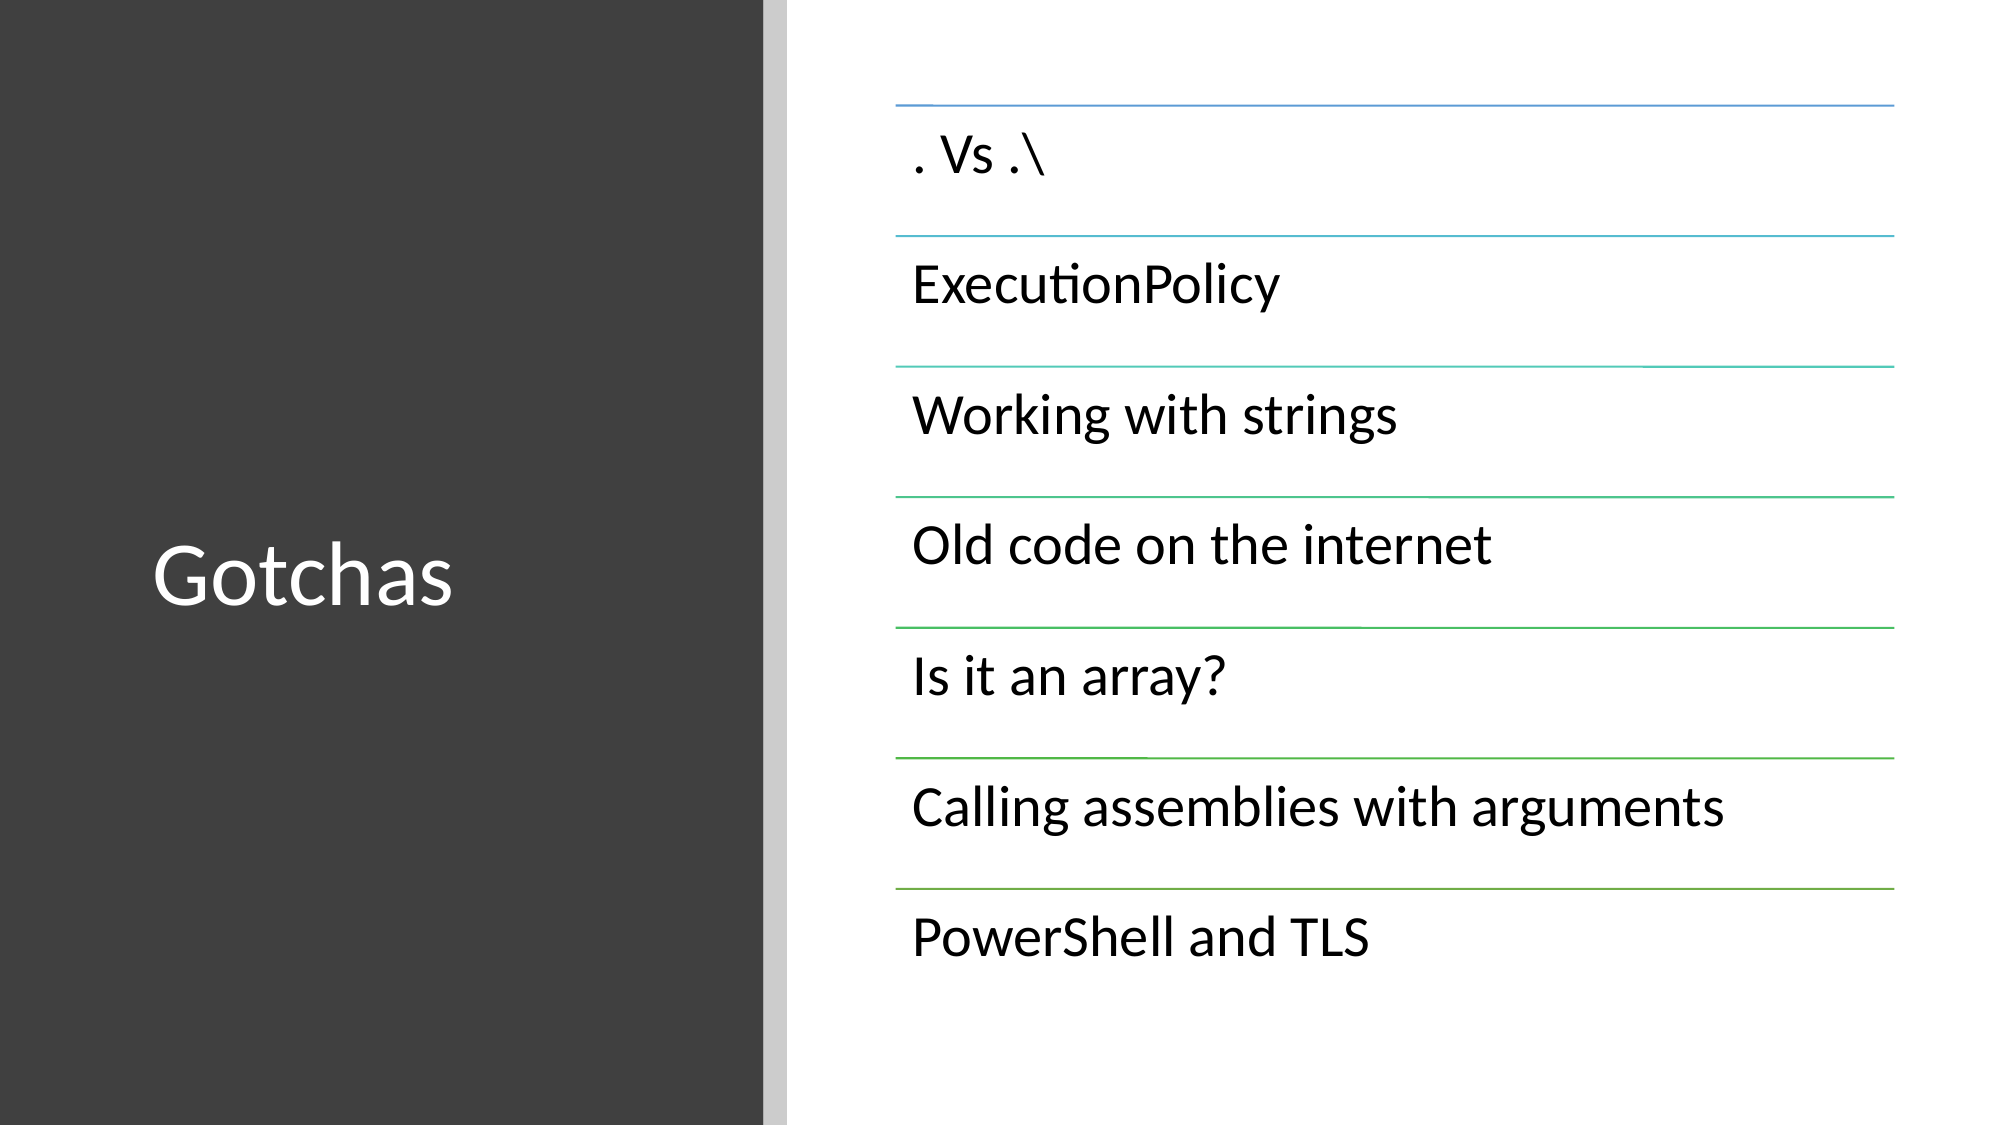

. Vs .\
ExecutionPolicy
Working with strings
Old code on the internet
Is it an array?
Calling assemblies with arguments
PowerShell and TLS
# Gotchas